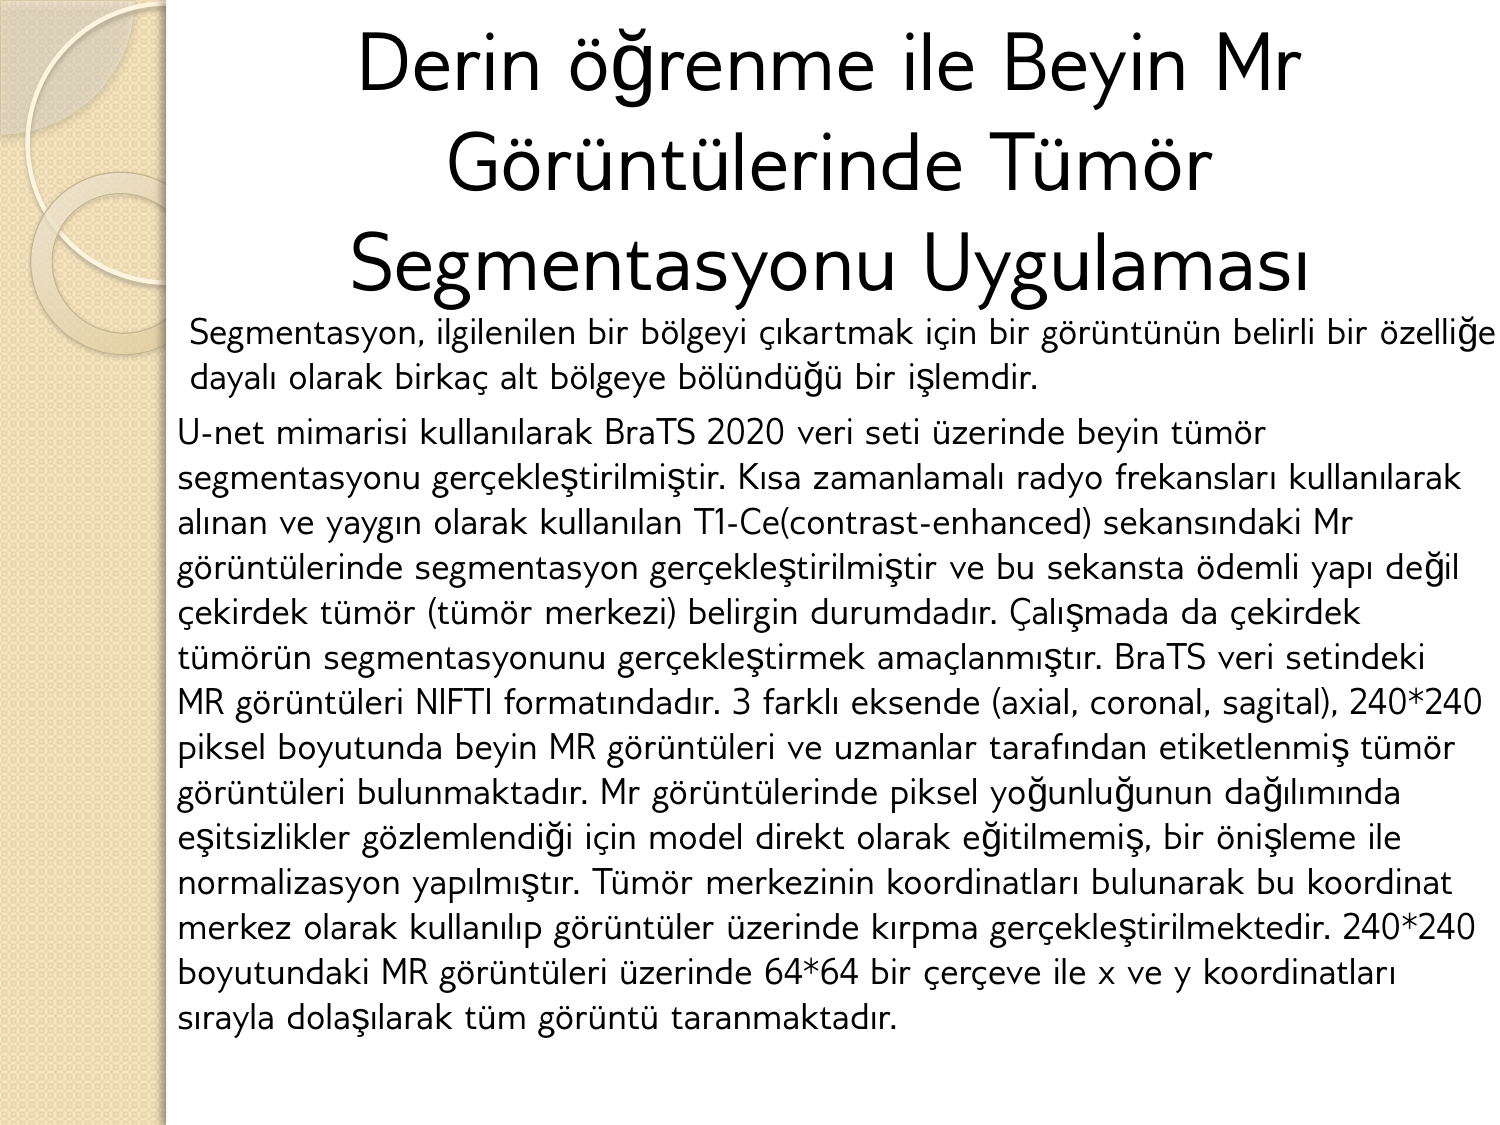

Derin öğrenme ile Beyin Mr Görüntülerinde Tümör Segmentasyonu Uygulaması
Segmentasyon, ilgilenilen bir bölgeyi çıkartmak için bir görüntünün belirli bir özelliğe dayalı olarak birkaç alt bölgeye bölündüğü bir işlemdir.
U-net mimarisi kullanılarak BraTS 2020 veri seti üzerinde beyin tümör segmentasyonu gerçekleştirilmiştir. Kısa zamanlamalı radyo frekansları kullanılarak alınan ve yaygın olarak kullanılan T1-Ce(contrast-enhanced) sekansındaki Mr görüntülerinde segmentasyon gerçekleştirilmiştir ve bu sekansta ödemli yapı değil çekirdek tümör (tümör merkezi) belirgin durumdadır. Çalışmada da çekirdek tümörün segmentasyonunu gerçekleştirmek amaçlanmıştır. BraTS veri setindeki MR görüntüleri NIFTI formatındadır. 3 farklı eksende (axial, coronal, sagital), 240*240 piksel boyutunda beyin MR görüntüleri ve uzmanlar tarafından etiketlenmiş tümör görüntüleri bulunmaktadır. Mr görüntülerinde piksel yoğunluğunun dağılımında eşitsizlikler gözlemlendiği için model direkt olarak eğitilmemiş, bir önişleme ile normalizasyon yapılmıştır. Tümör merkezinin koordinatları bulunarak bu koordinat merkez olarak kullanılıp görüntüler üzerinde kırpma gerçekleştirilmektedir. 240*240 boyutundaki MR görüntüleri üzerinde 64*64 bir çerçeve ile x ve y koordinatları sırayla dolaşılarak tüm görüntü taranmaktadır.